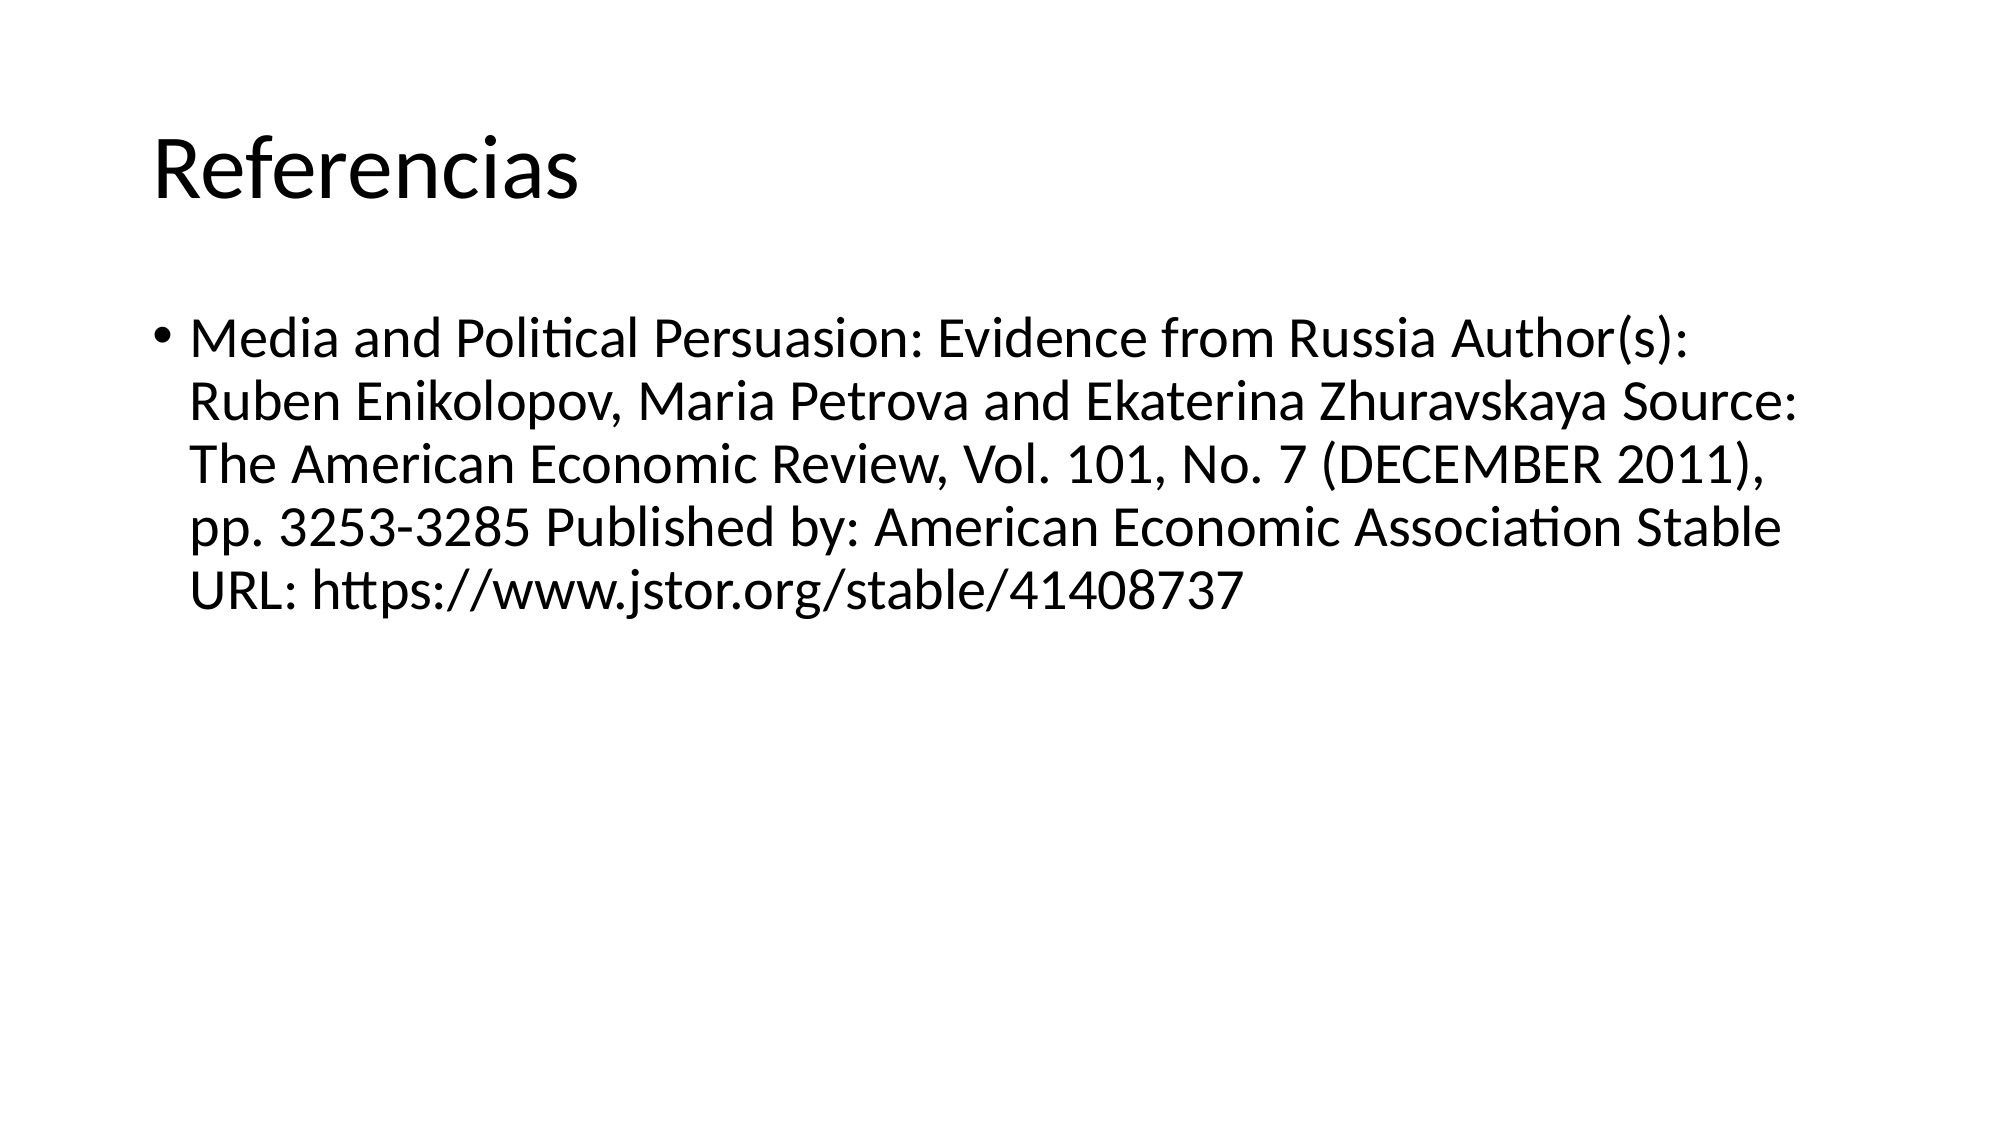

# Referencias
Media and Political Persuasion: Evidence from Russia Author(s): Ruben Enikolopov, Maria Petrova and Ekaterina Zhuravskaya Source: The American Economic Review, Vol. 101, No. 7 (DECEMBER 2011), pp. 3253-3285 Published by: American Economic Association Stable URL: https://www.jstor.org/stable/41408737